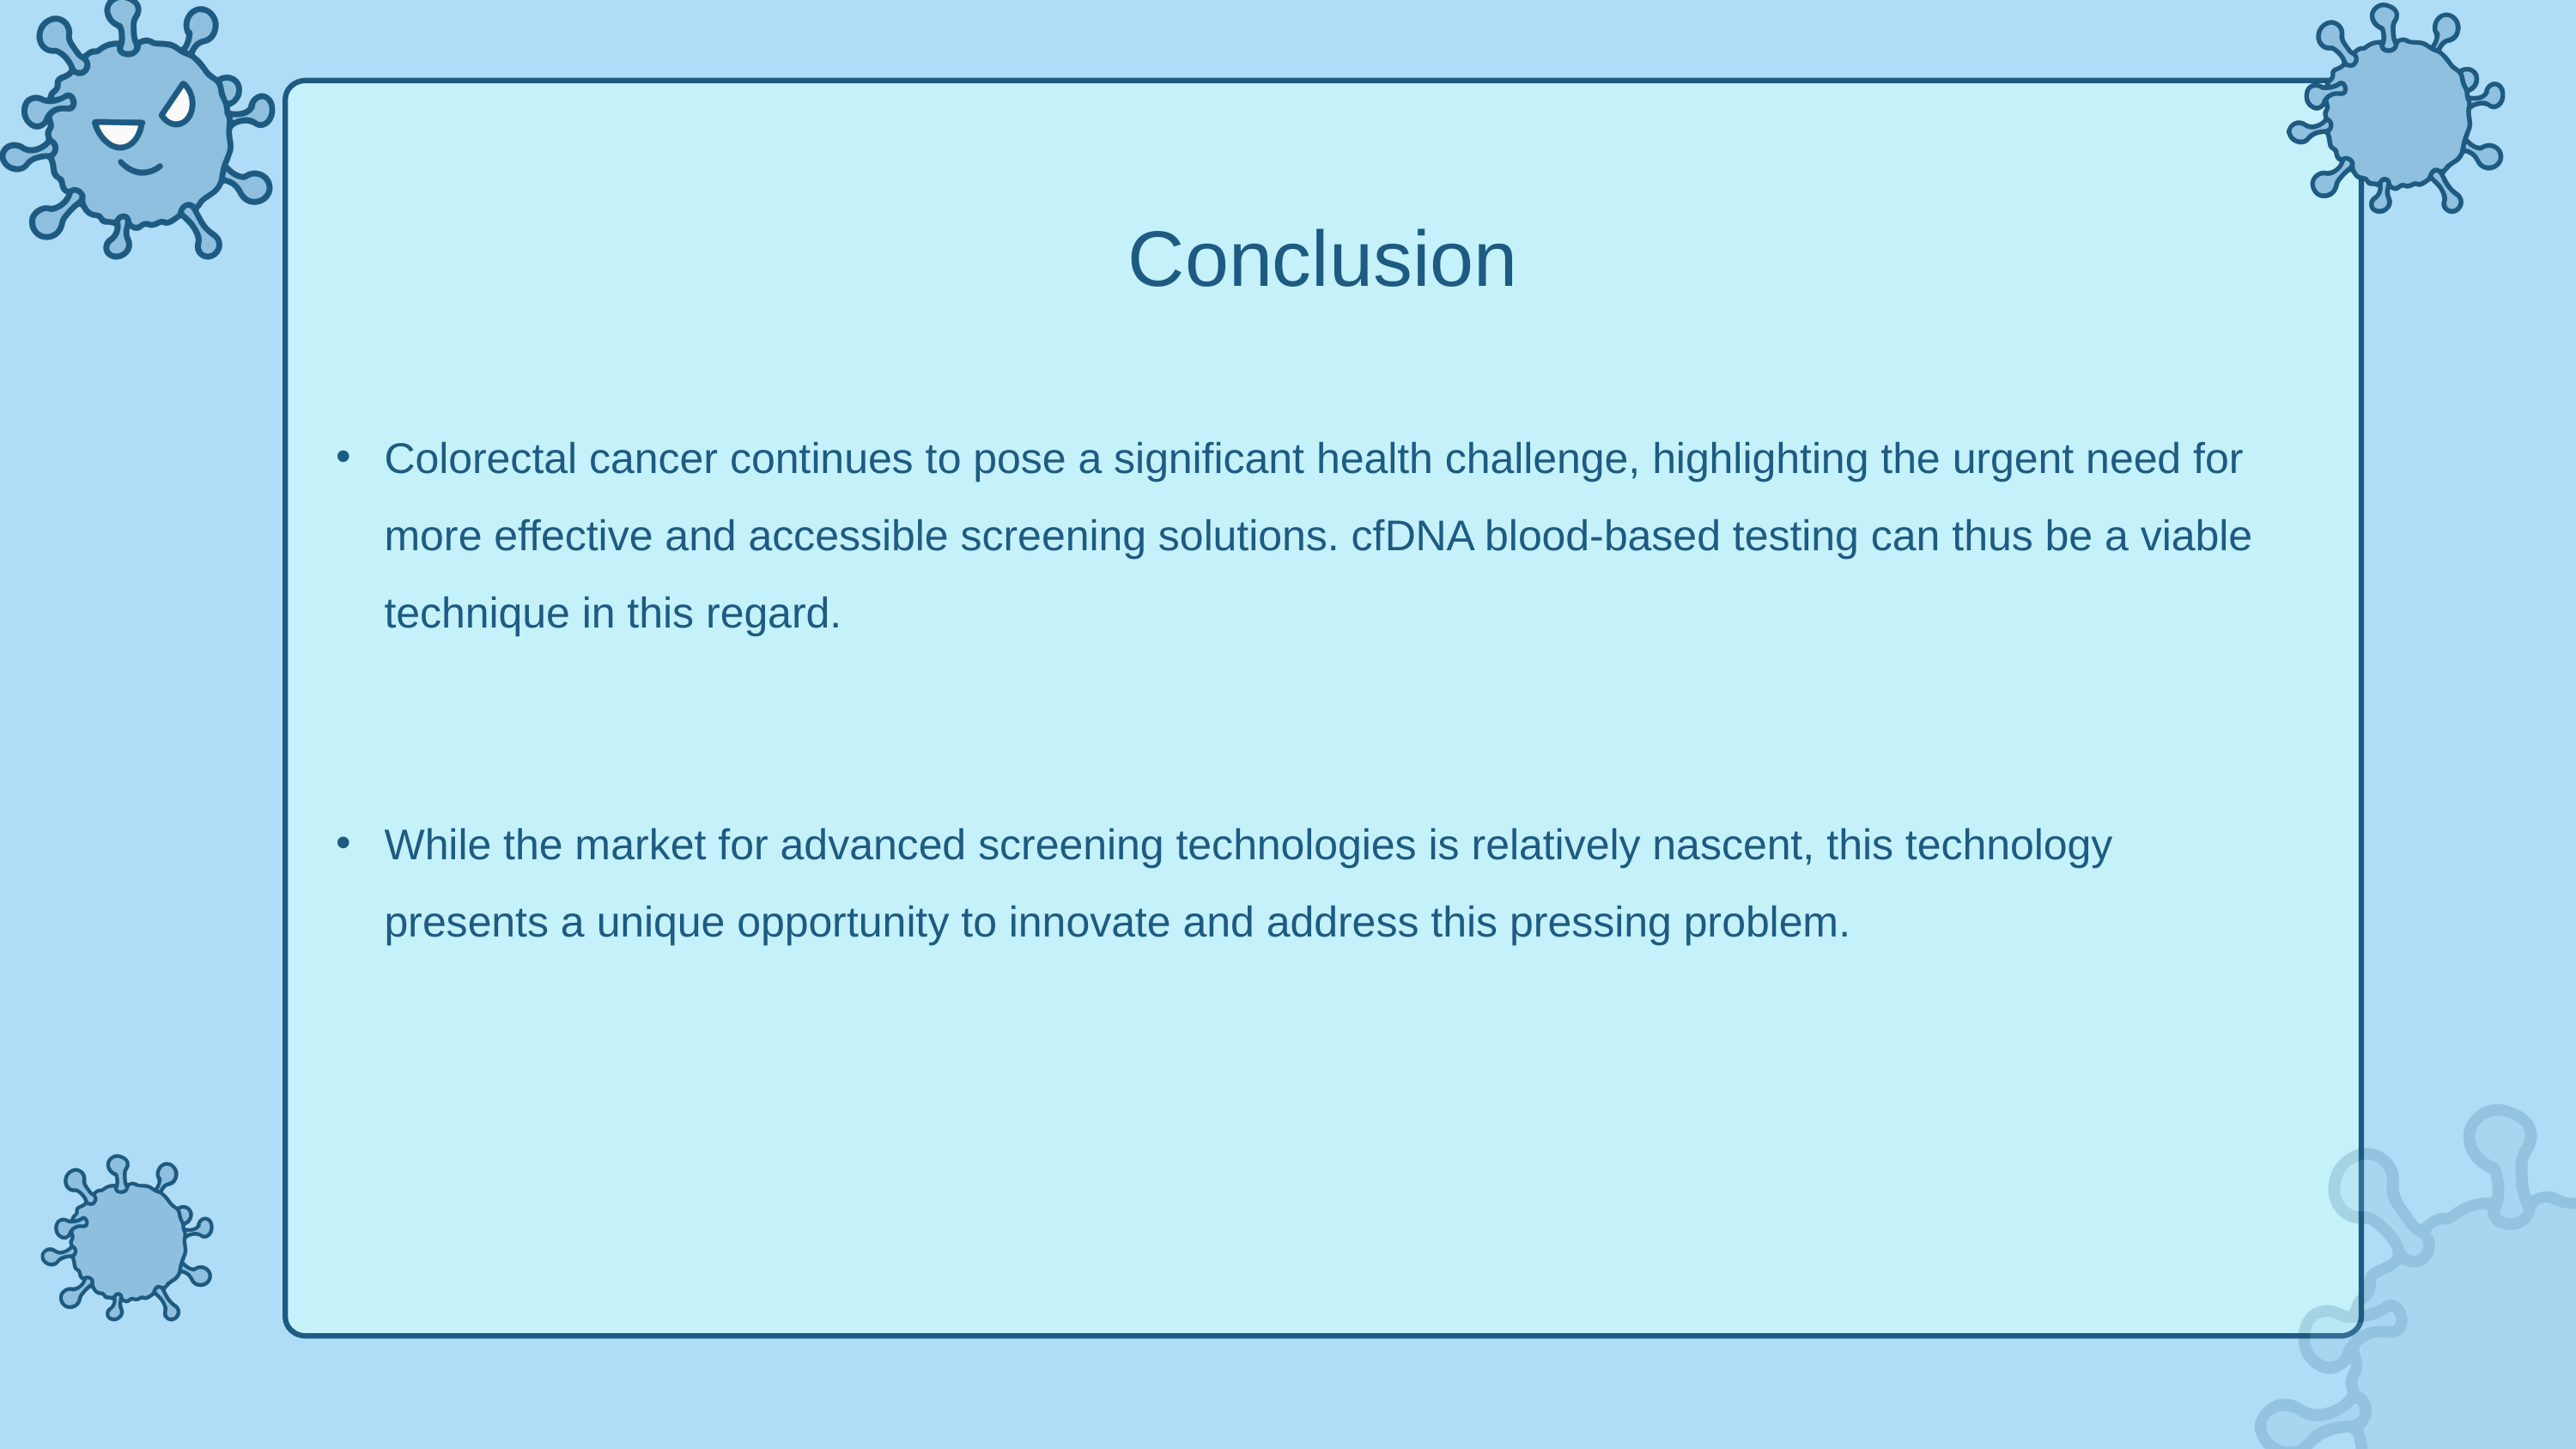

Conclusion
Colorectal cancer continues to pose a significant health challenge, highlighting the urgent need for more effective and accessible screening solutions. cfDNA blood-based testing can thus be a viable technique in this regard.

While the market for advanced screening technologies is relatively nascent, this technology presents a unique opportunity to innovate and address this pressing problem.